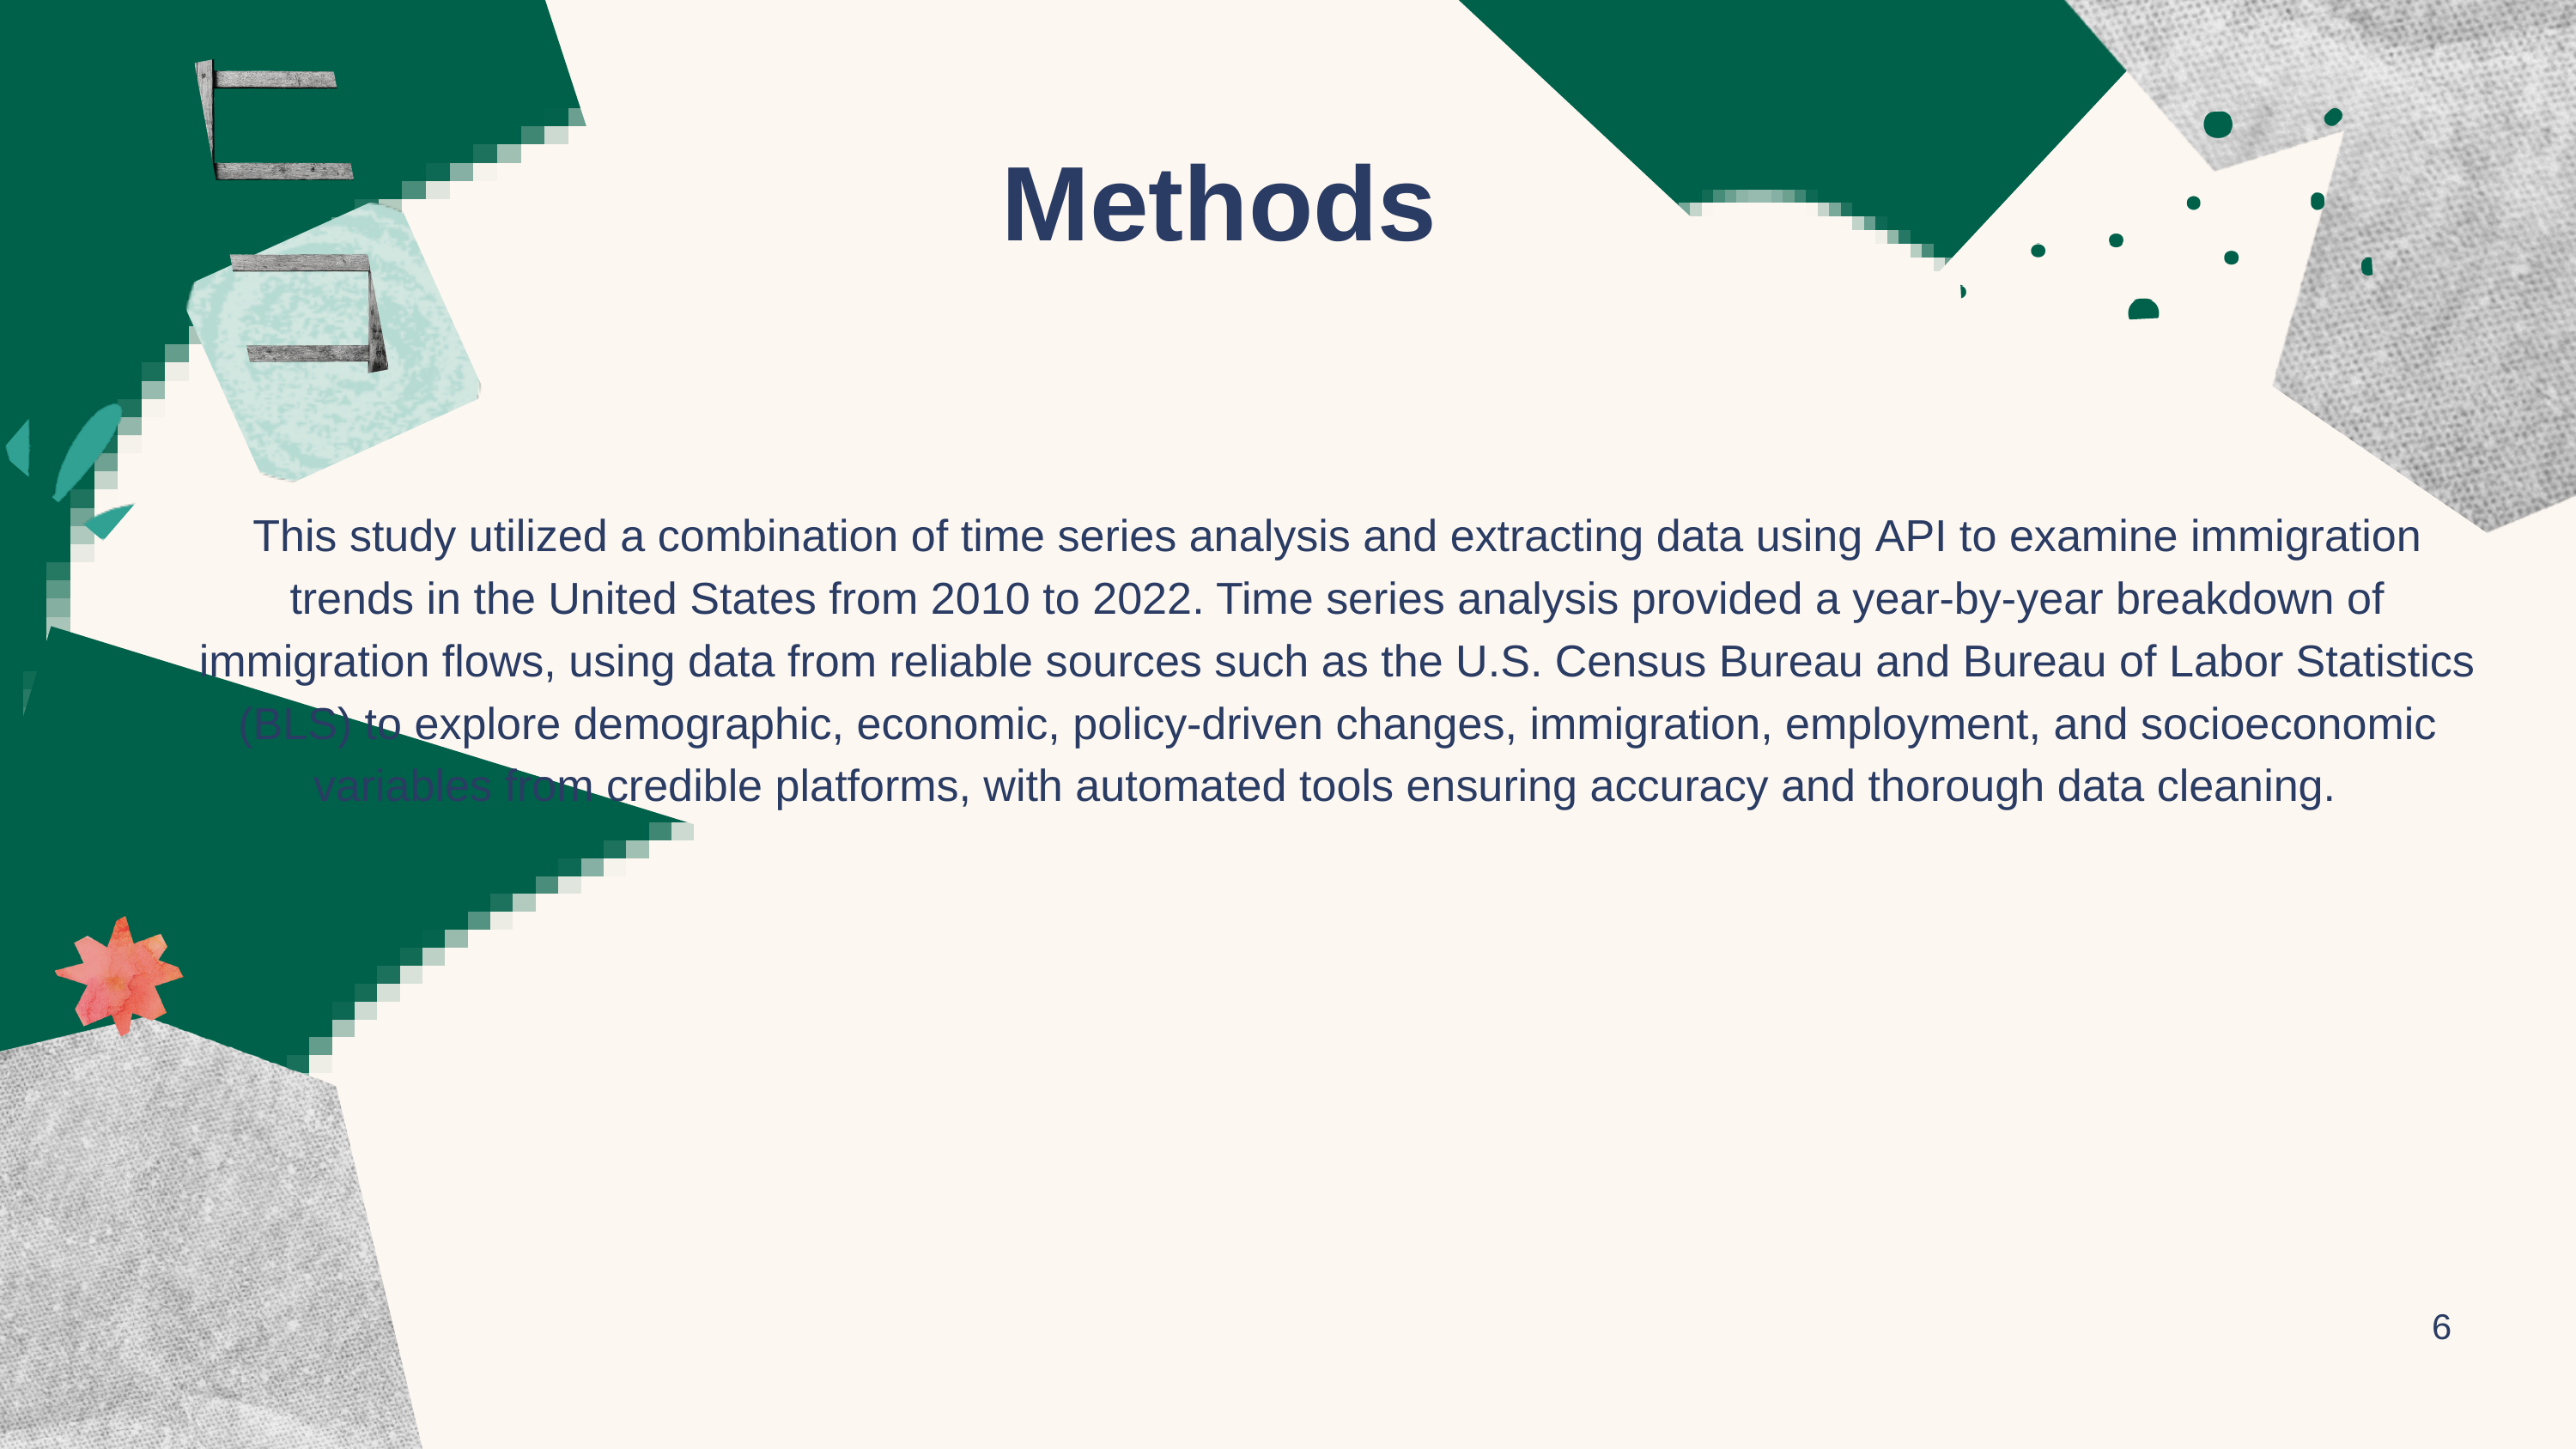

Methods

This study utilized a combination of time series analysis and extracting data using API to examine immigration trends in the United States from 2010 to 2022. Time series analysis provided a year-by-year breakdown of immigration flows, using data from reliable sources such as the U.S. Census Bureau and Bureau of Labor Statistics (BLS) to explore demographic, economic, policy-driven changes, immigration, employment, and socioeconomic variables from credible platforms, with automated tools ensuring accuracy and thorough data cleaning.

6